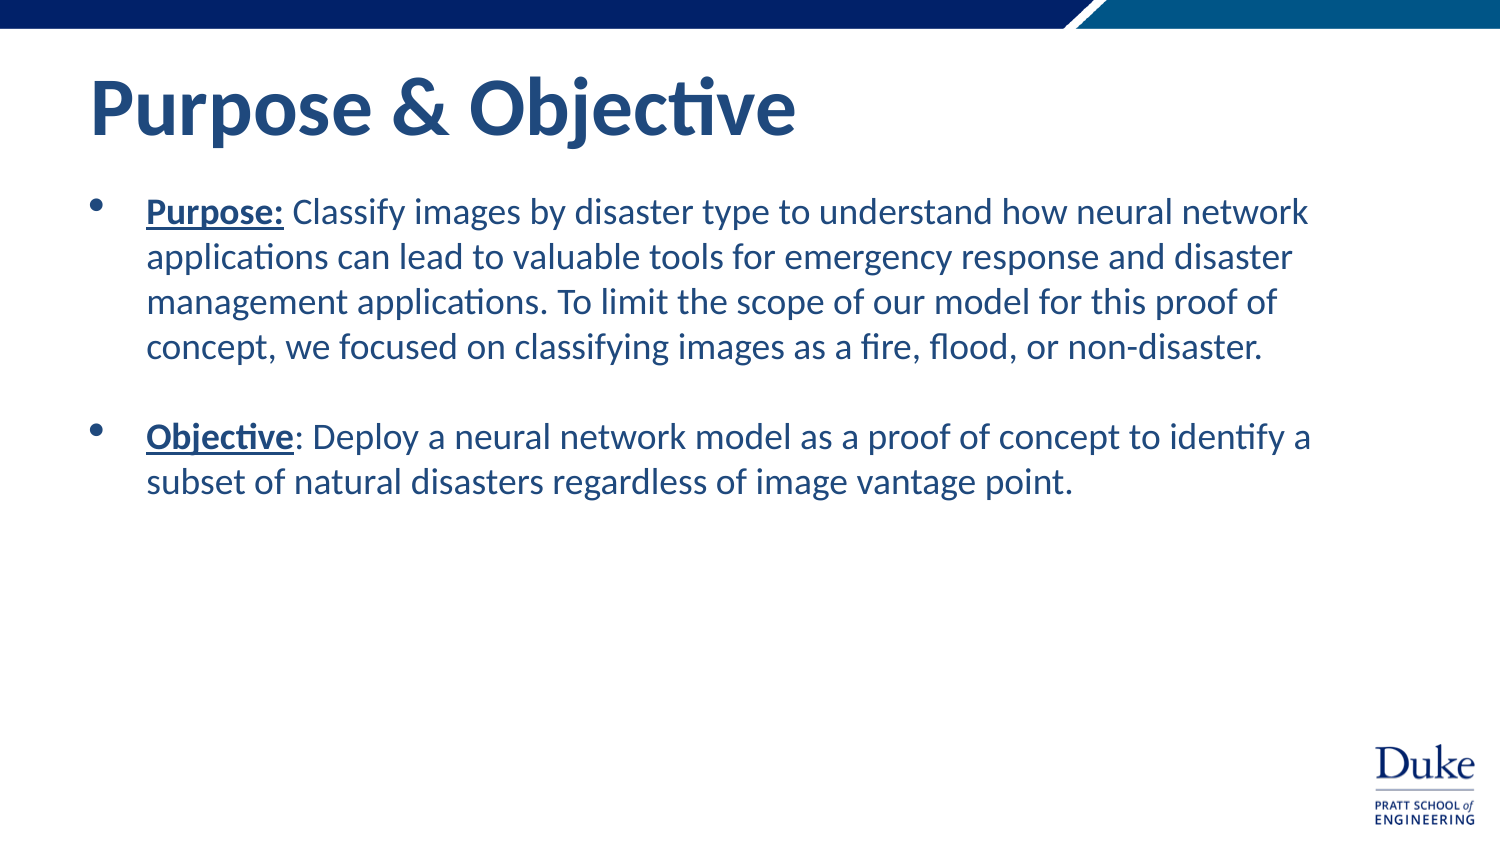

# Purpose & Objective
Purpose: Classify images by disaster type to understand how neural network applications can lead to valuable tools for emergency response and disaster management applications. To limit the scope of our model for this proof of concept, we focused on classifying images as a fire, flood, or non-disaster.

Objective: Deploy a neural network model as a proof of concept to identify a subset of natural disasters regardless of image vantage point.